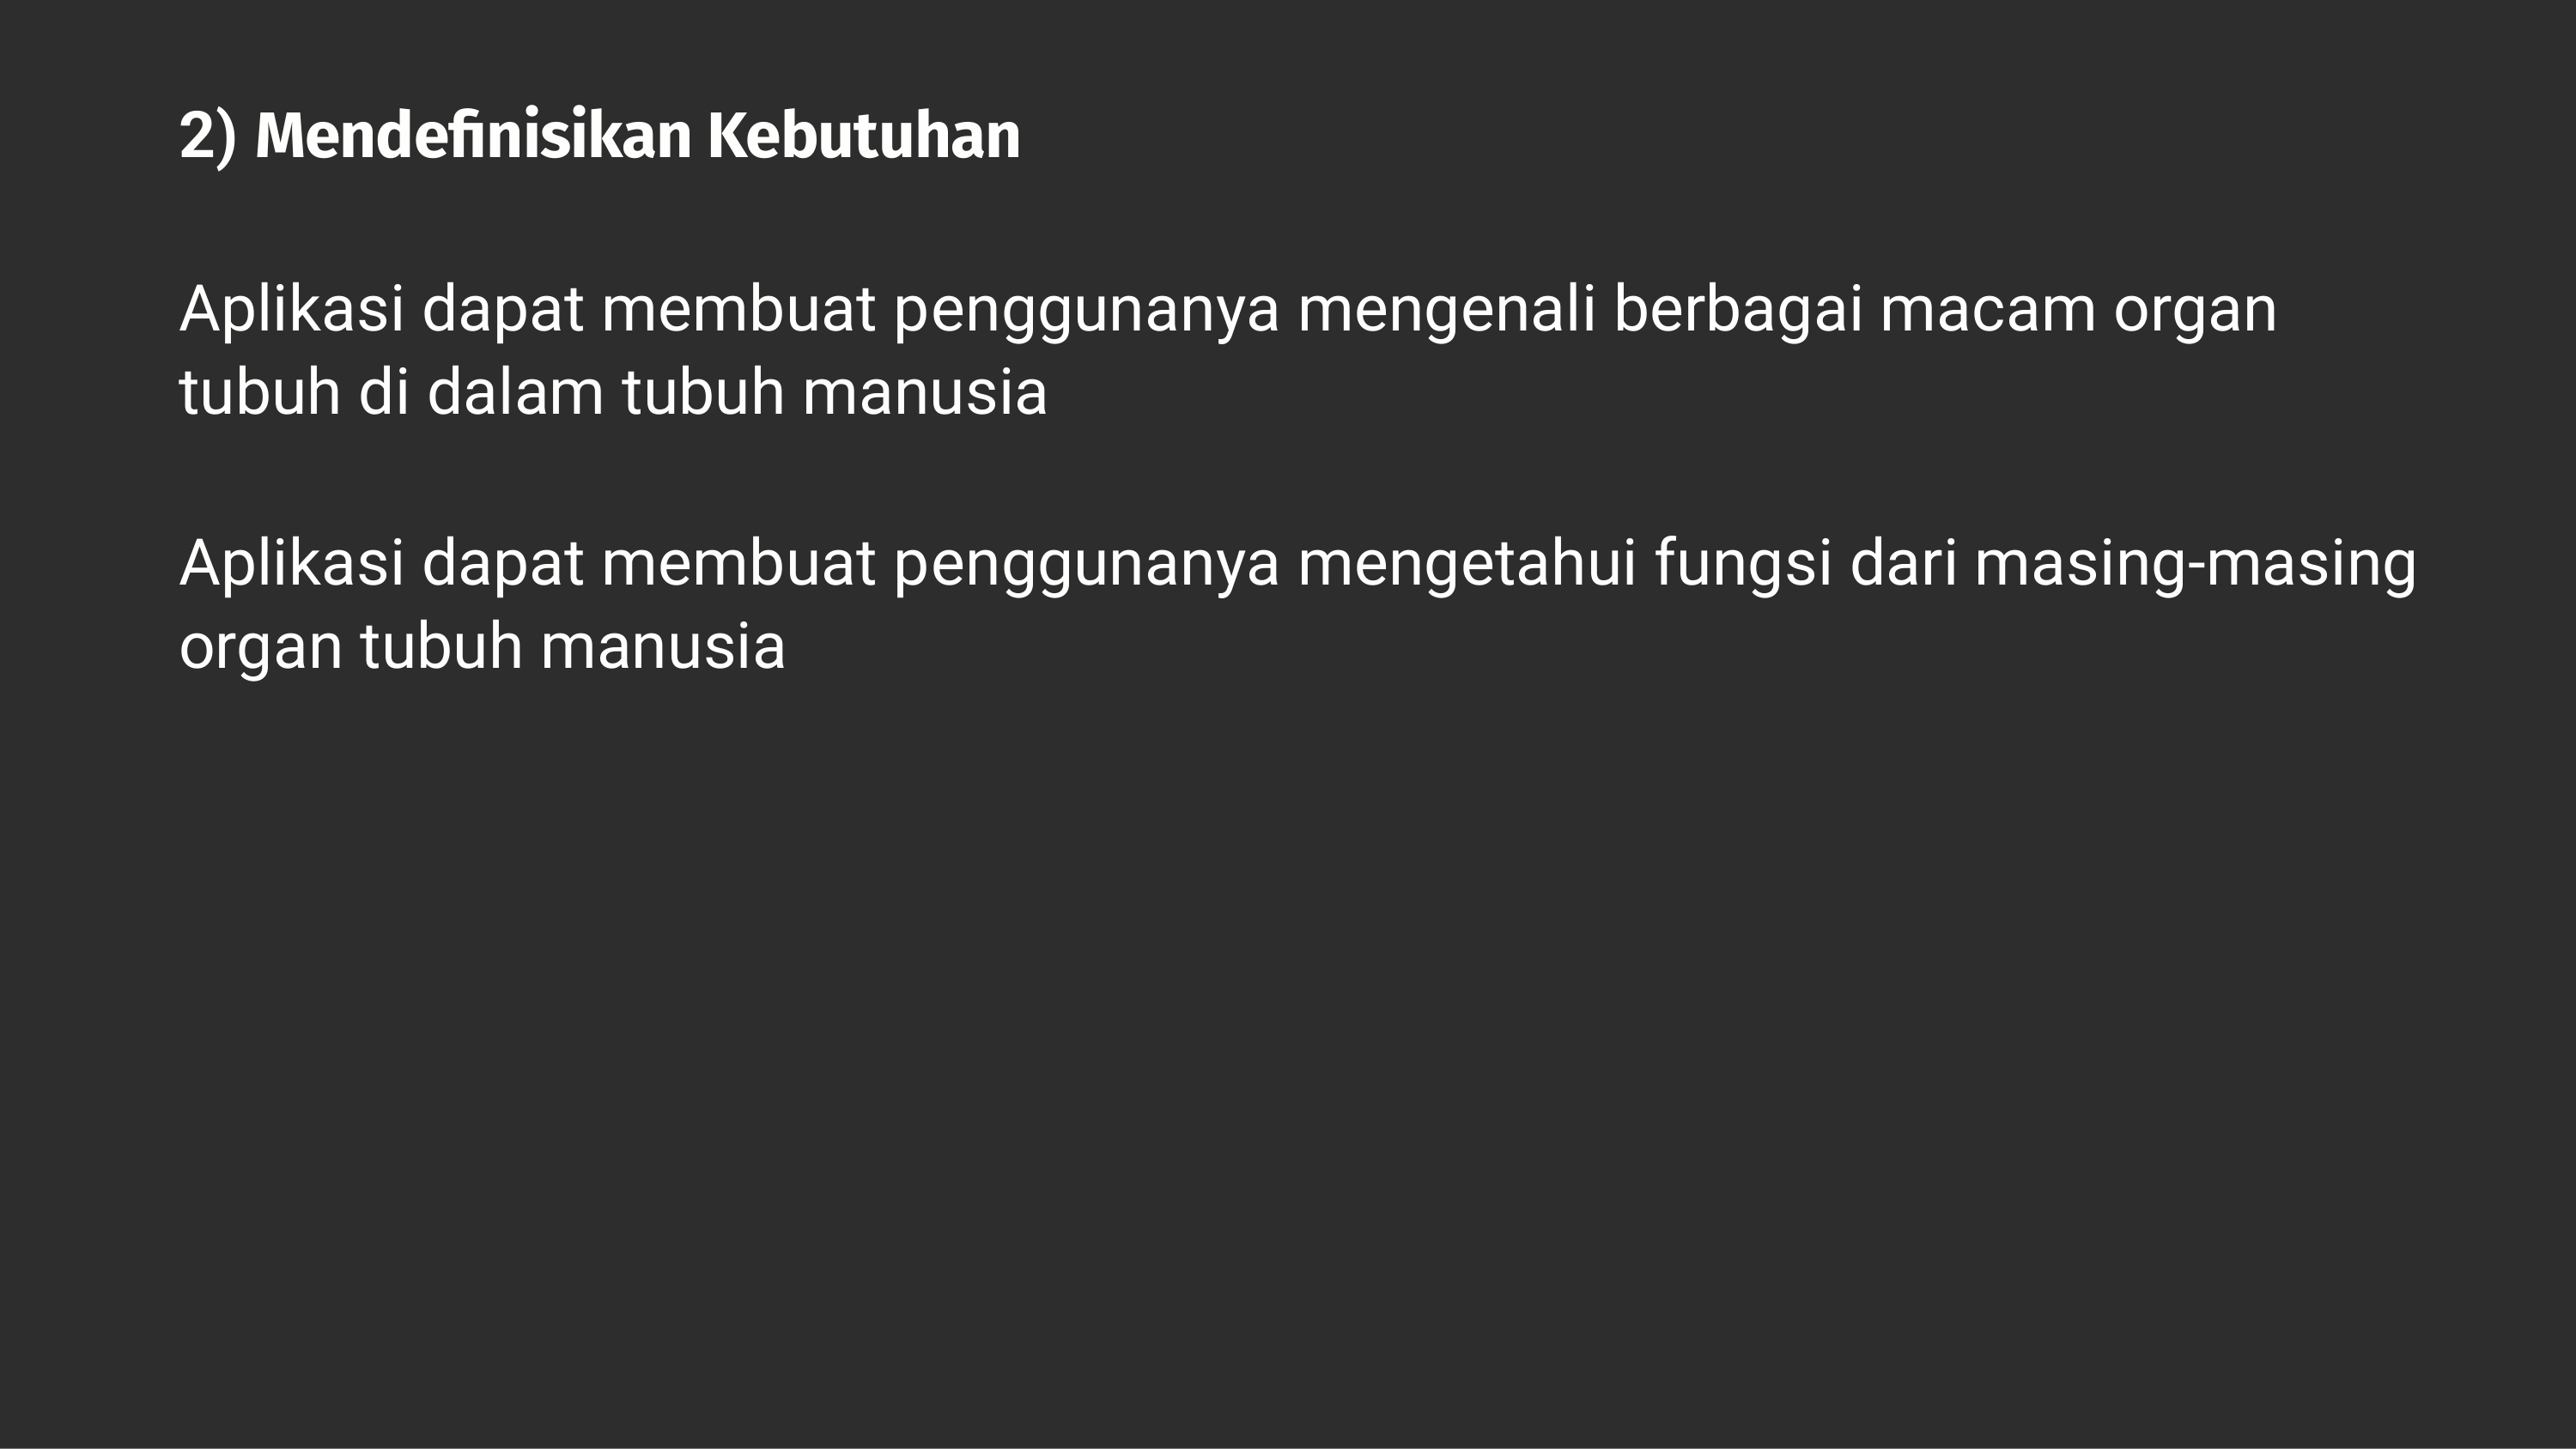

# 2) Mendefinisikan Kebutuhan
Aplikasi dapat membuat penggunanya mengenali berbagai macam organ tubuh di dalam tubuh manusia

Aplikasi dapat membuat penggunanya mengetahui fungsi dari masing-masing organ tubuh manusia